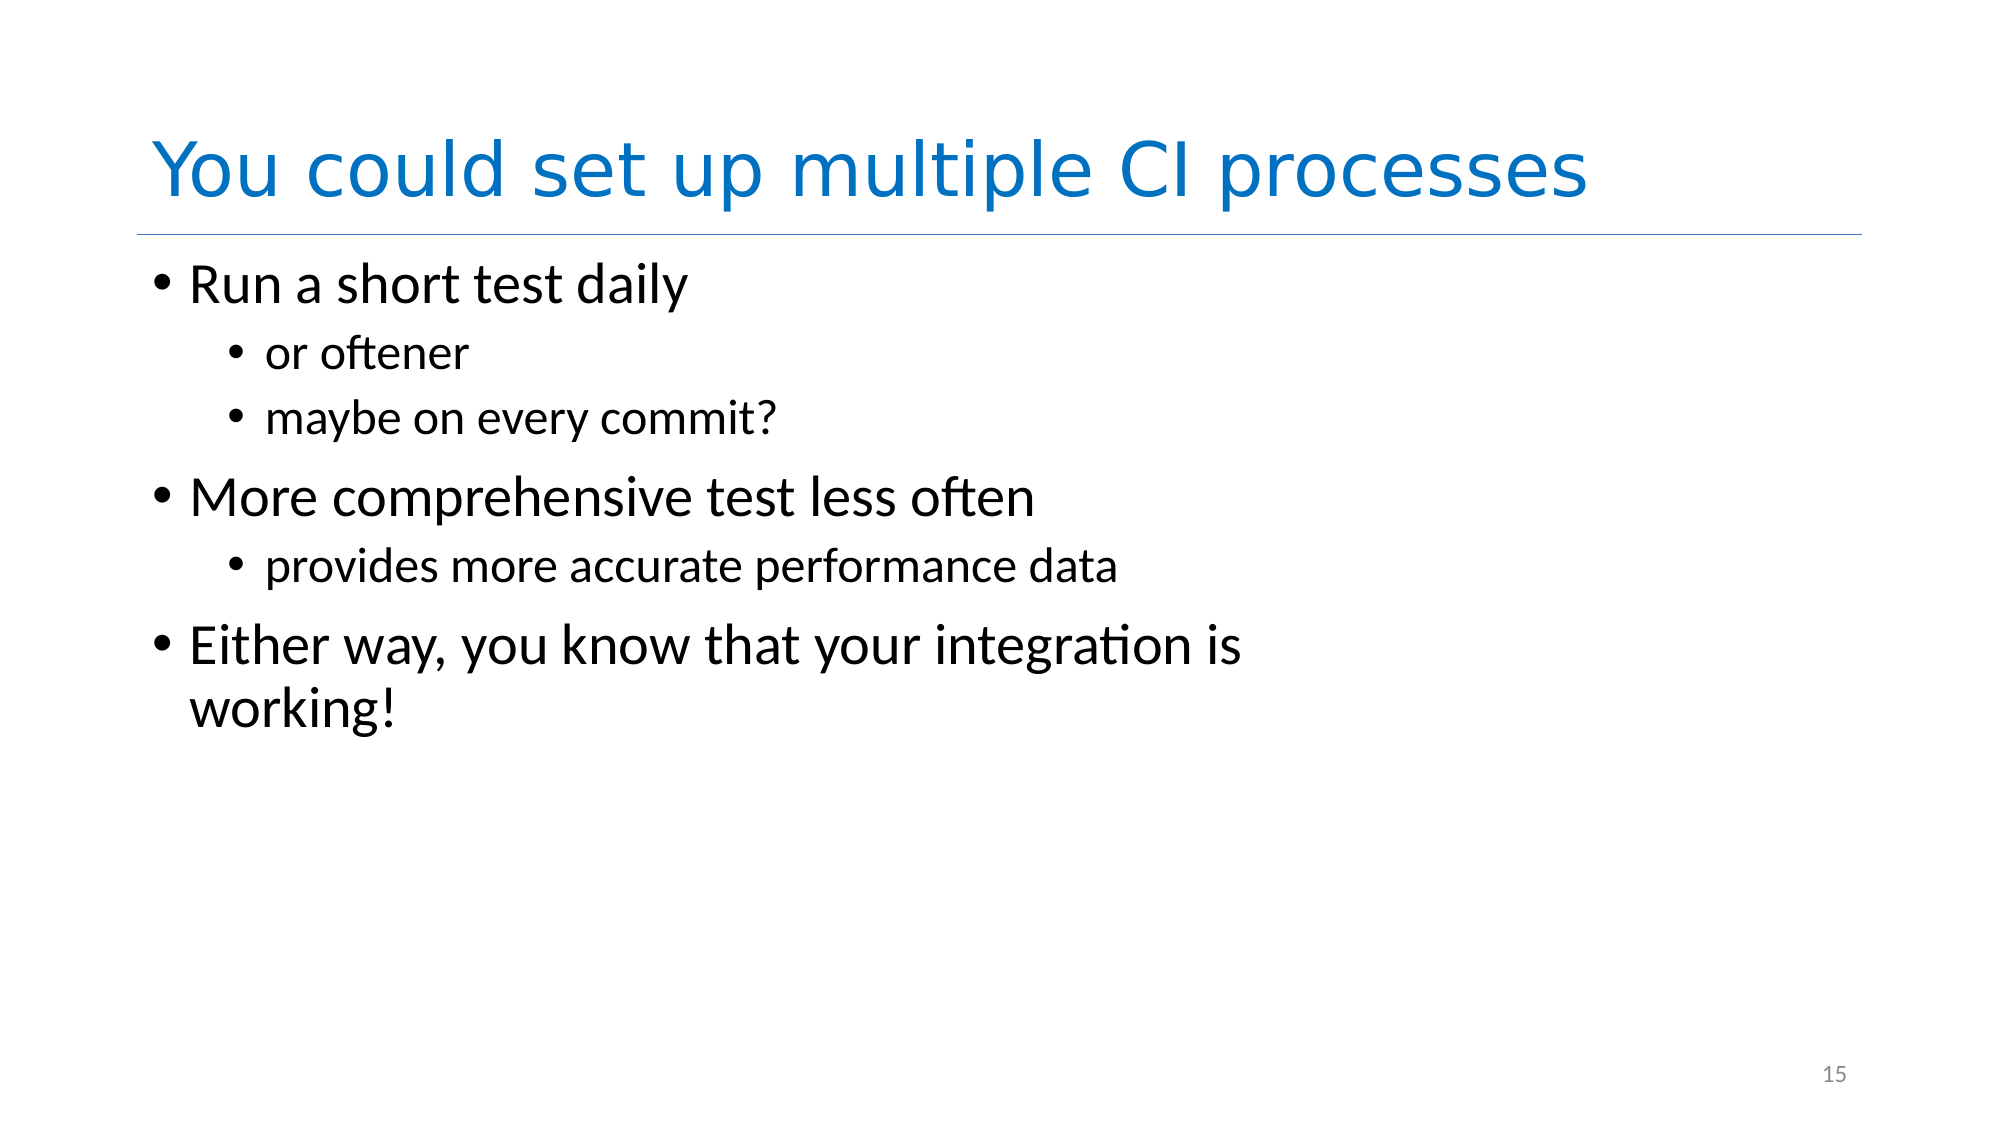

# You could set up multiple CI processes
Run a short test daily
or oftener
maybe on every commit?
More comprehensive test less often
provides more accurate performance data
Either way, you know that your integration is working!
15